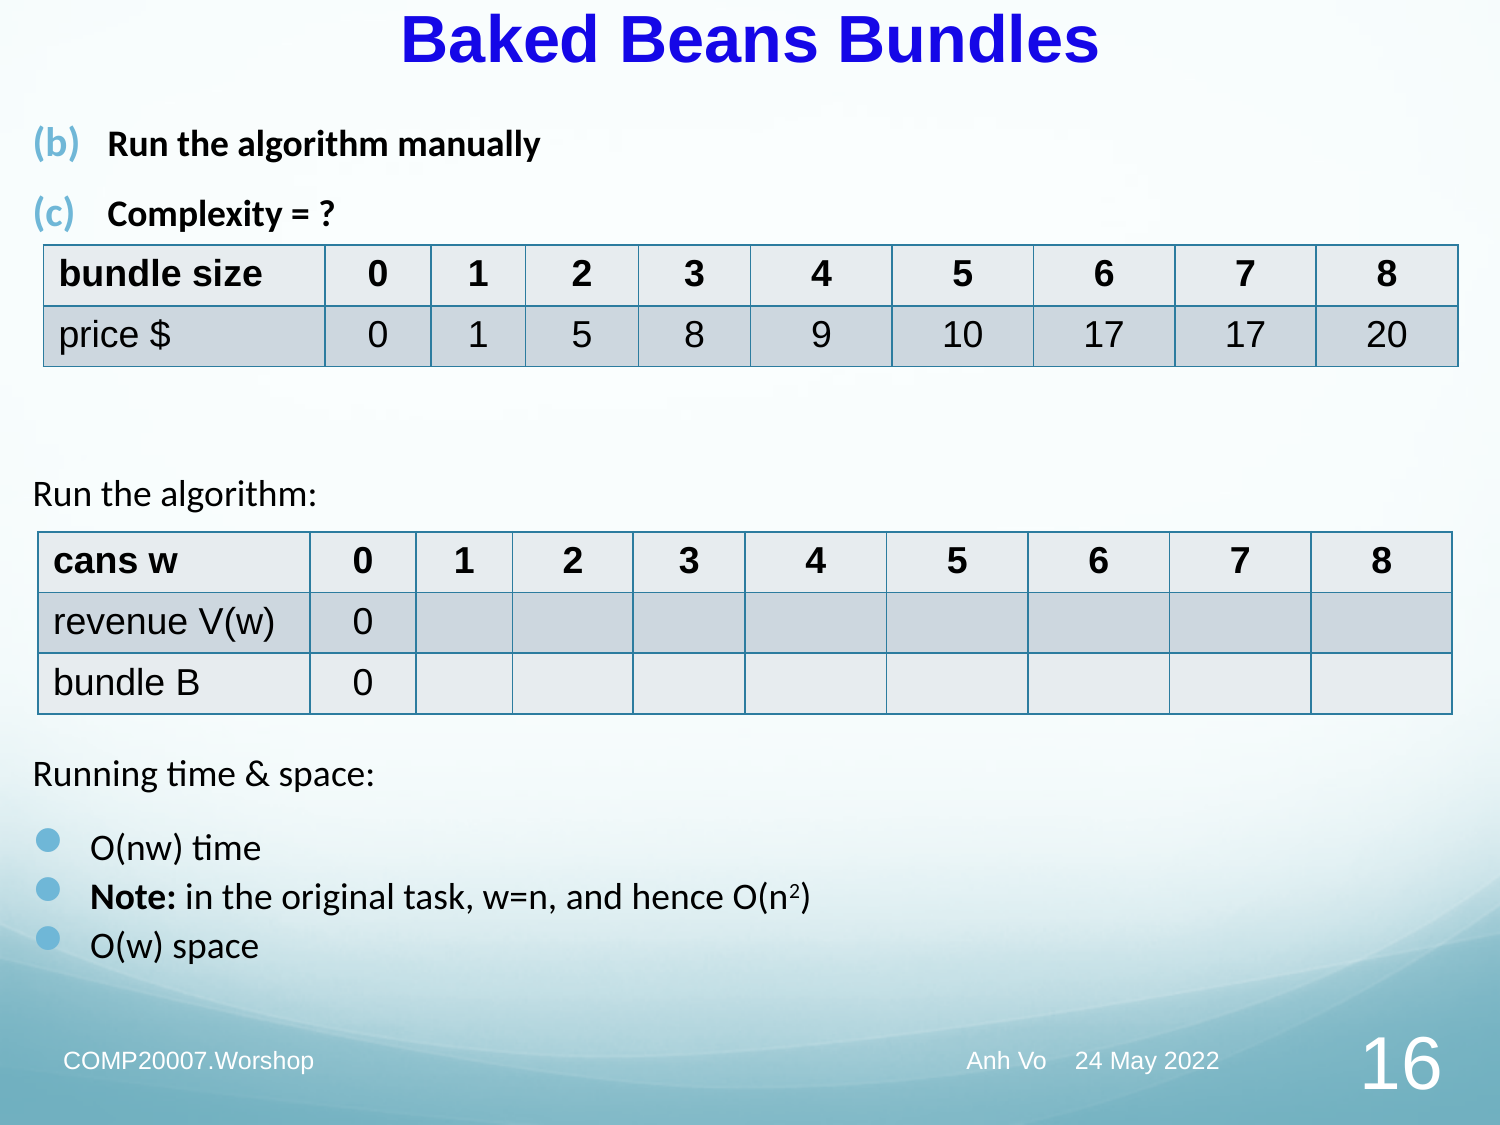

# Baked Beans Bundles
Run the algorithm manually
Complexity = ?

Run the algorithm:

Running time & space:
O(nw) time
Note: in the original task, w=n, and hence O(n2)
O(w) space

| bundle size | 0 | 1 | 2 | 3 | 4 | 5 | 6 | 7 | 8 |
| --- | --- | --- | --- | --- | --- | --- | --- | --- | --- |
| price $ | 0 | 1 | 5 | 8 | 9 | 10 | 17 | 17 | 20 |
| cans w | 0 | 1 | 2 | 3 | 4 | 5 | 6 | 7 | 8 |
| --- | --- | --- | --- | --- | --- | --- | --- | --- | --- |
| revenue V(w) | 0 |  |  |  |  |  |  |  |  |
| bundle B | 0 |  |  |  |  |  |  |  |  |
COMP20007.Worshop
Anh Vo    24 May 2022
16